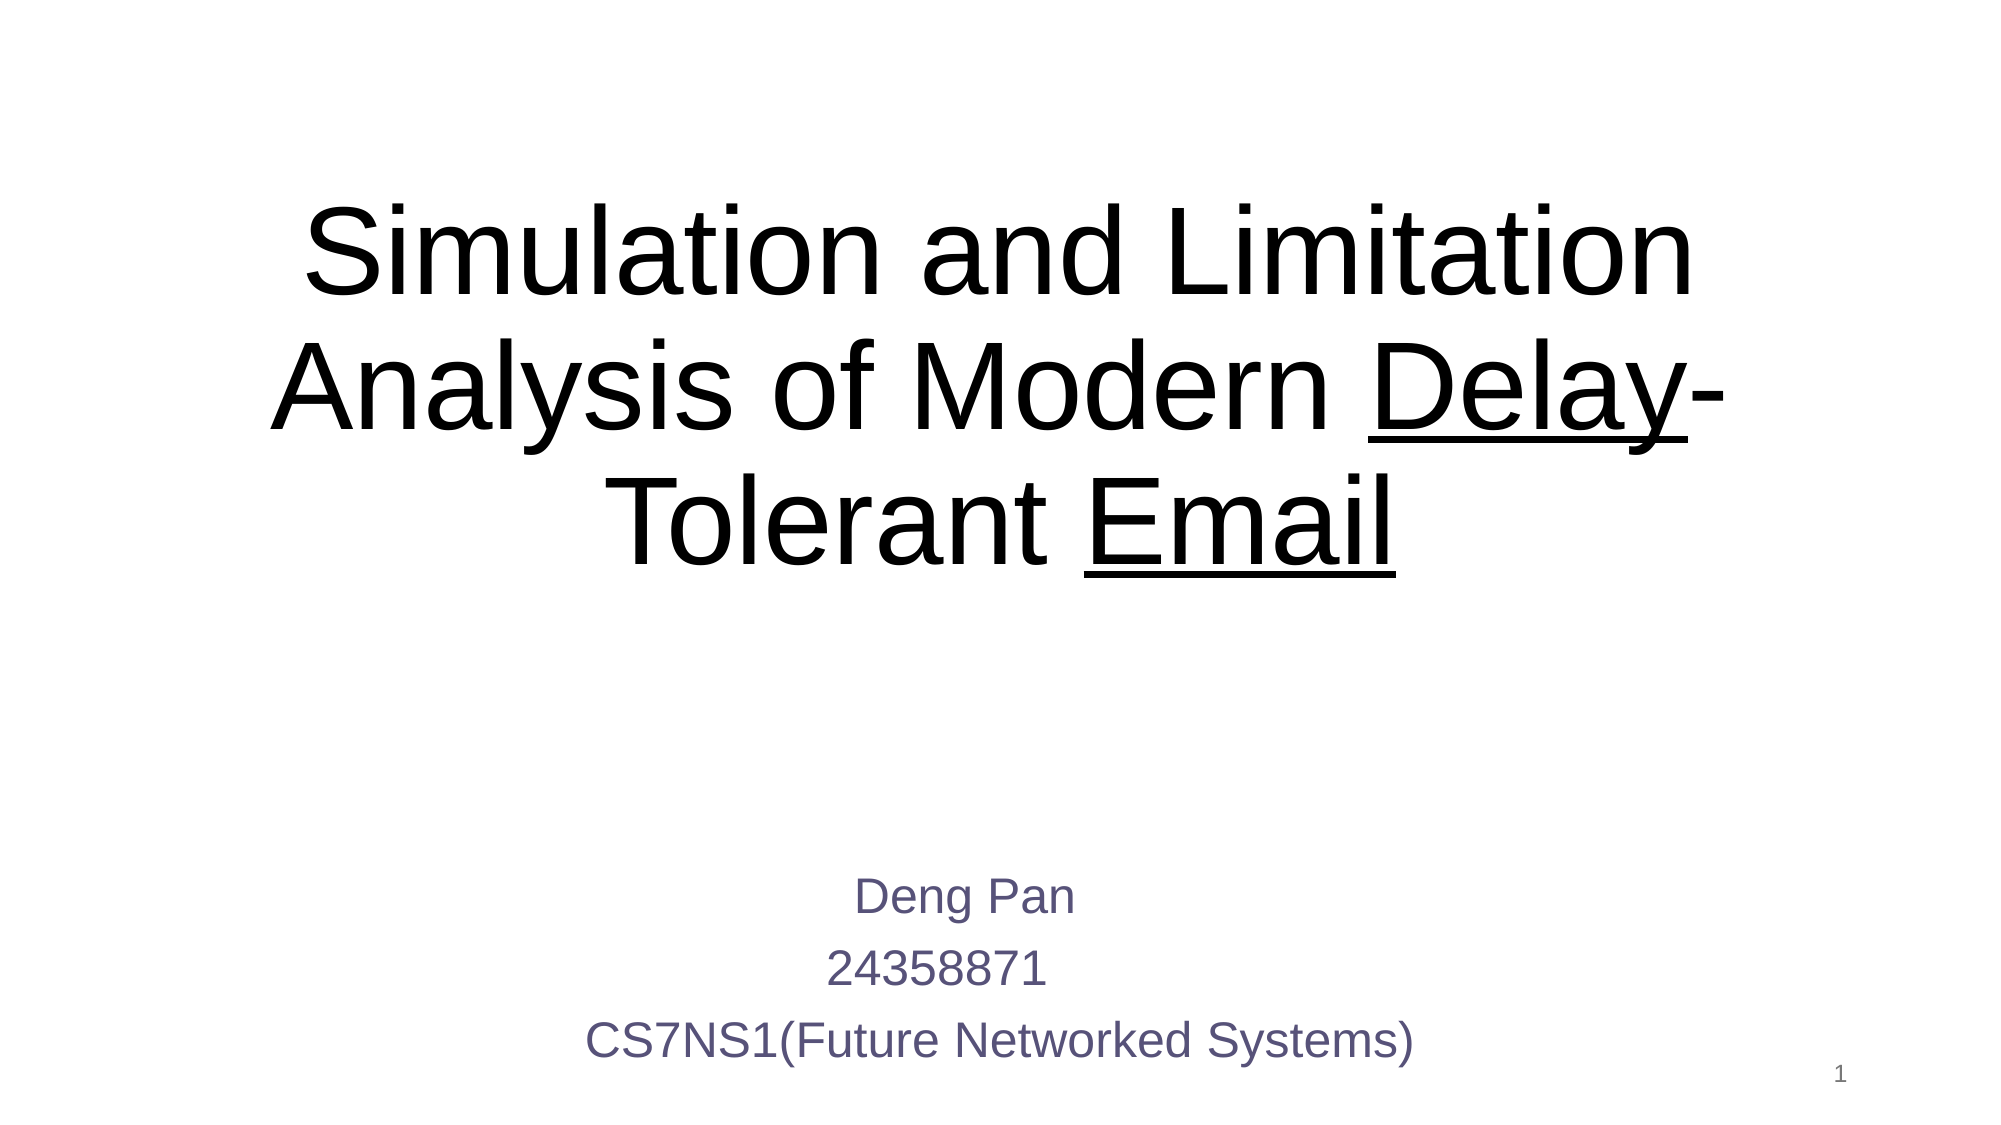

# Simulation and Limitation Analysis of Modern Delay-Tolerant Email
Deng Pan
24358871
CS7NS1(Future Networked Systems)
1